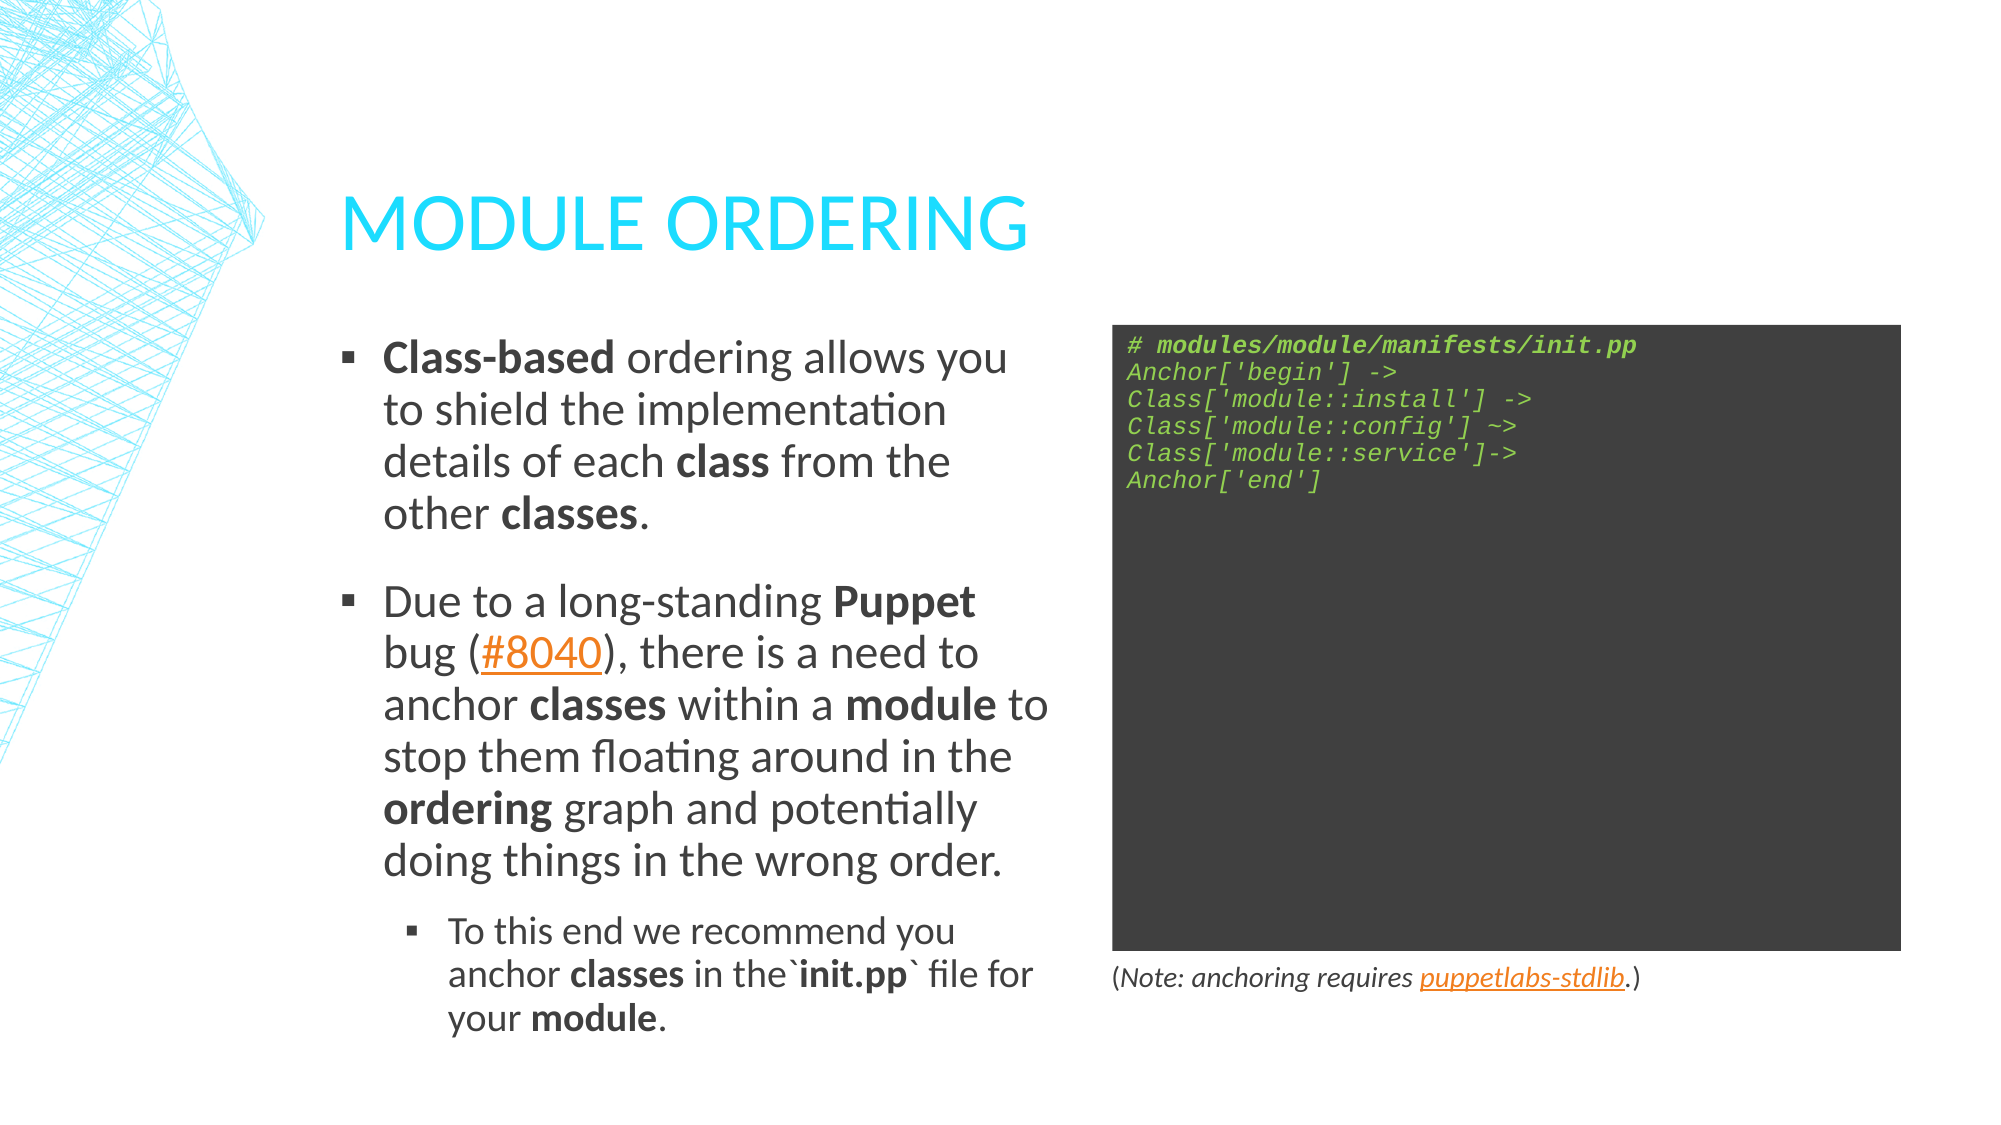

# Module Ordering
Class-based ordering allows you to shield the implementation details of each class from the other classes.
Due to a long-standing Puppet bug (#8040), there is a need to anchor classes within a module to stop them floating around in the ordering graph and potentially doing things in the wrong order.
To this end we recommend you anchor classes in the`init.pp` file for your module.
# modules/module/manifests/init.pp Anchor['begin'] -> Class['module::install'] -> Class['module::config'] ~> Class['module::service']-> Anchor['end']
(Note: anchoring requires puppetlabs-stdlib.)